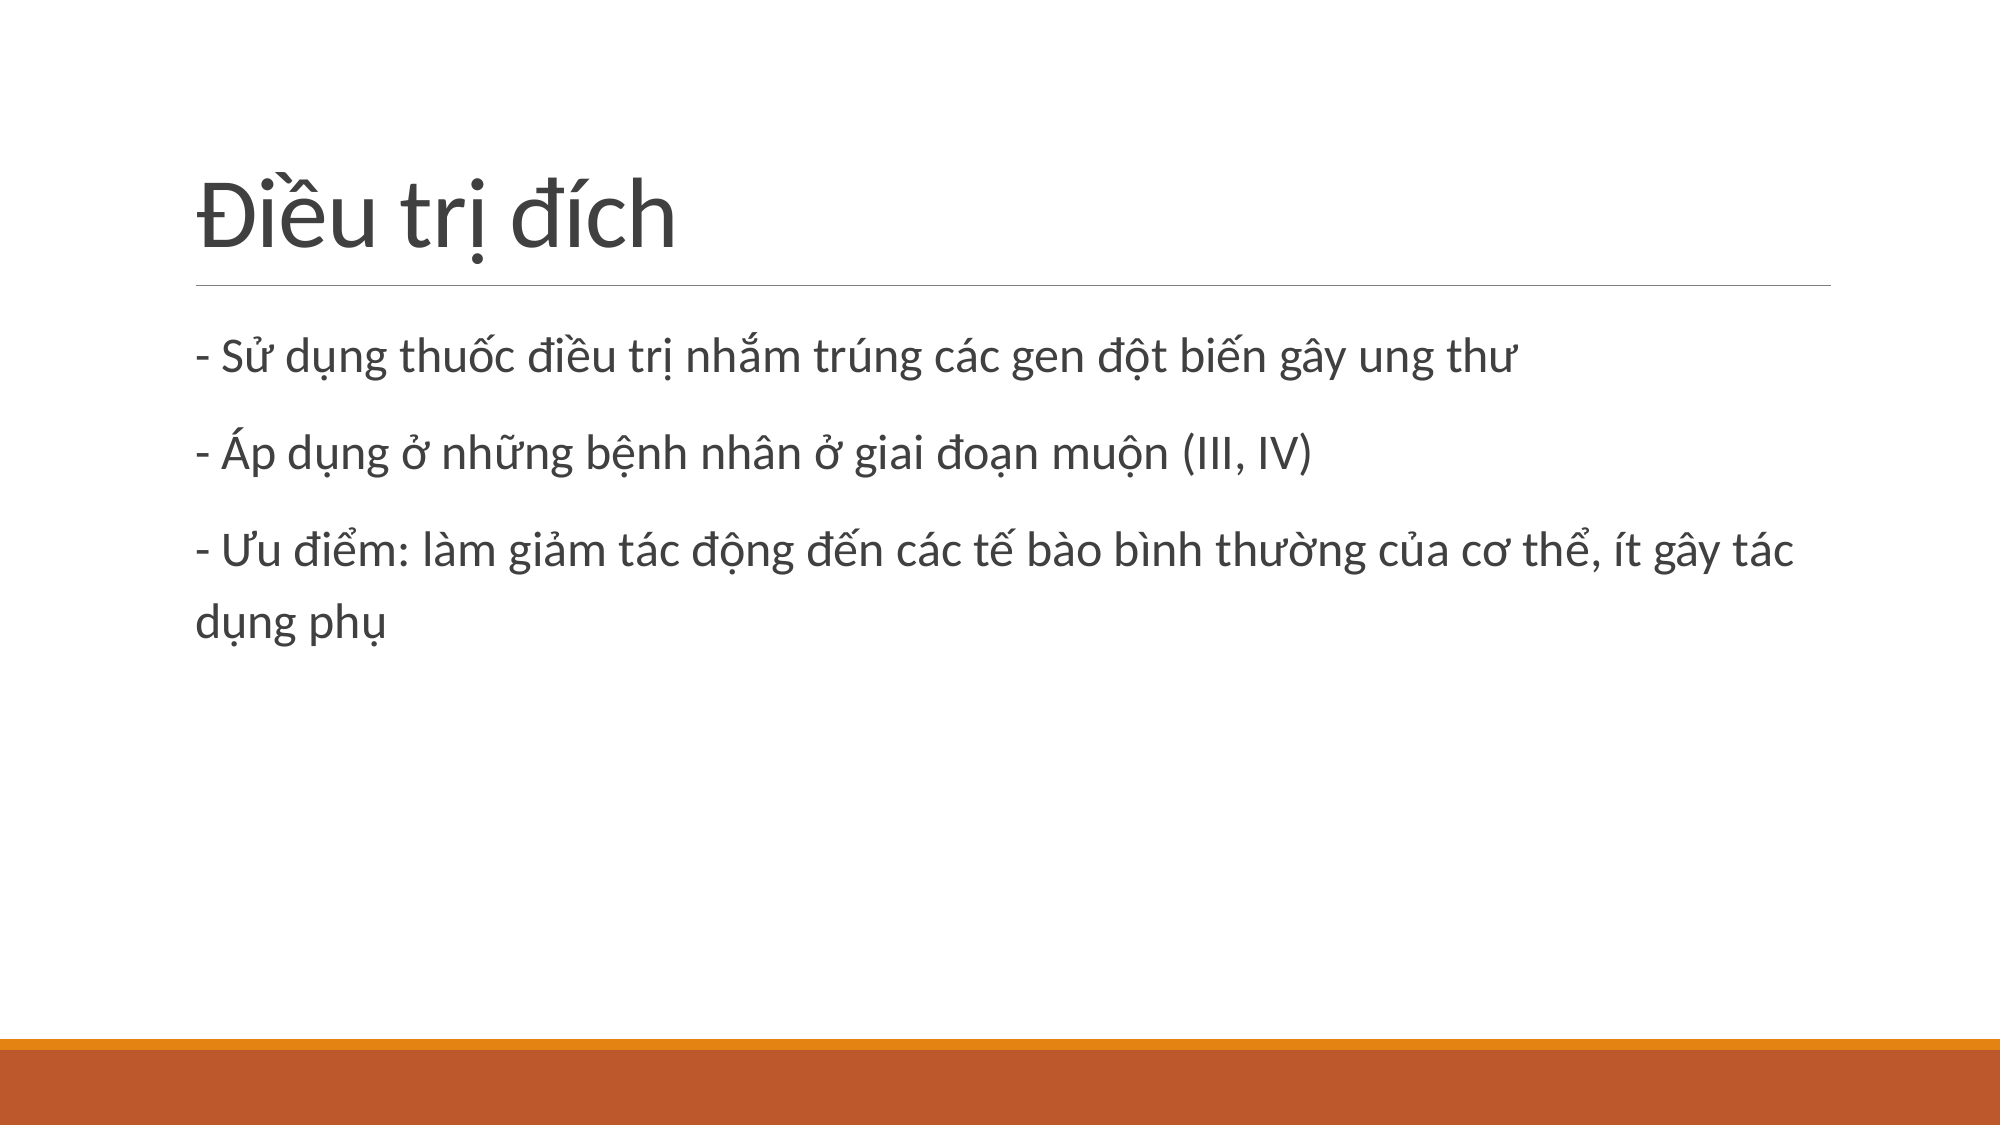

# Điều trị đích
- Sử dụng thuốc điều trị nhắm trúng các gen đột biến gây ung thư
- Áp dụng ở những bệnh nhân ở giai đoạn muộn (III, IV)
- Ưu điểm: làm giảm tác động đến các tế bào bình thường của cơ thể, ít gây tác dụng phụ